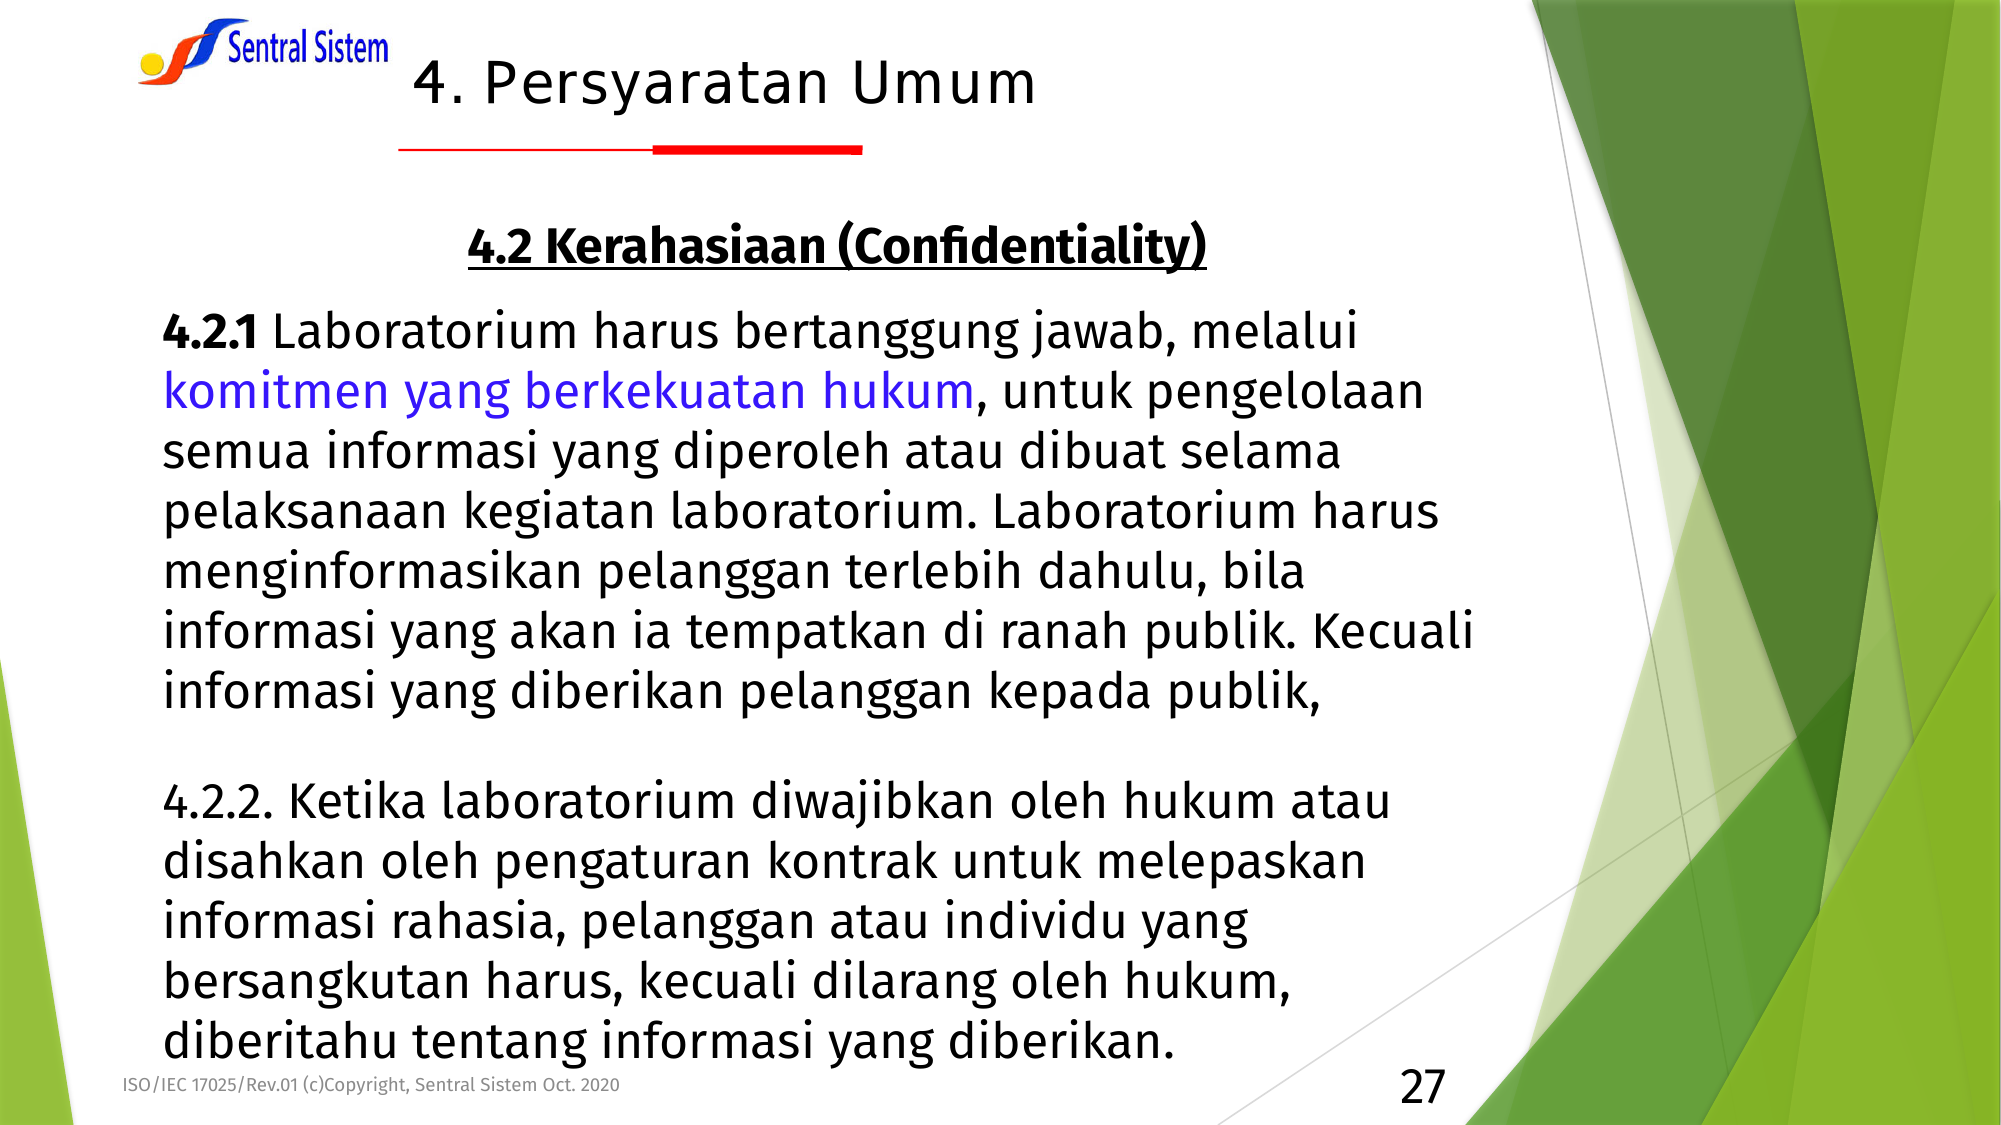

4. Persyaratan Umum

4.2 Kerahasiaan (Confidentiality)
4.2.1 Laboratorium harus bertanggung jawab, melalui komitmen yang berkekuatan hukum, untuk pengelolaan semua informasi yang diperoleh atau dibuat selama pelaksanaan kegiatan laboratorium. Laboratorium harus menginformasikan pelanggan terlebih dahulu, bila informasi yang akan ia tempatkan di ranah publik. Kecuali informasi yang diberikan pelanggan kepada publik,
4.2.2. Ketika laboratorium diwajibkan oleh hukum atau disahkan oleh pengaturan kontrak untuk melepaskan informasi rahasia, pelanggan atau individu yang bersangkutan harus, kecuali dilarang oleh hukum, diberitahu tentang informasi yang diberikan.

27
ISO/IEC 17025/Rev.01 (c)Copyright, Sentral Sistem Oct. 2020